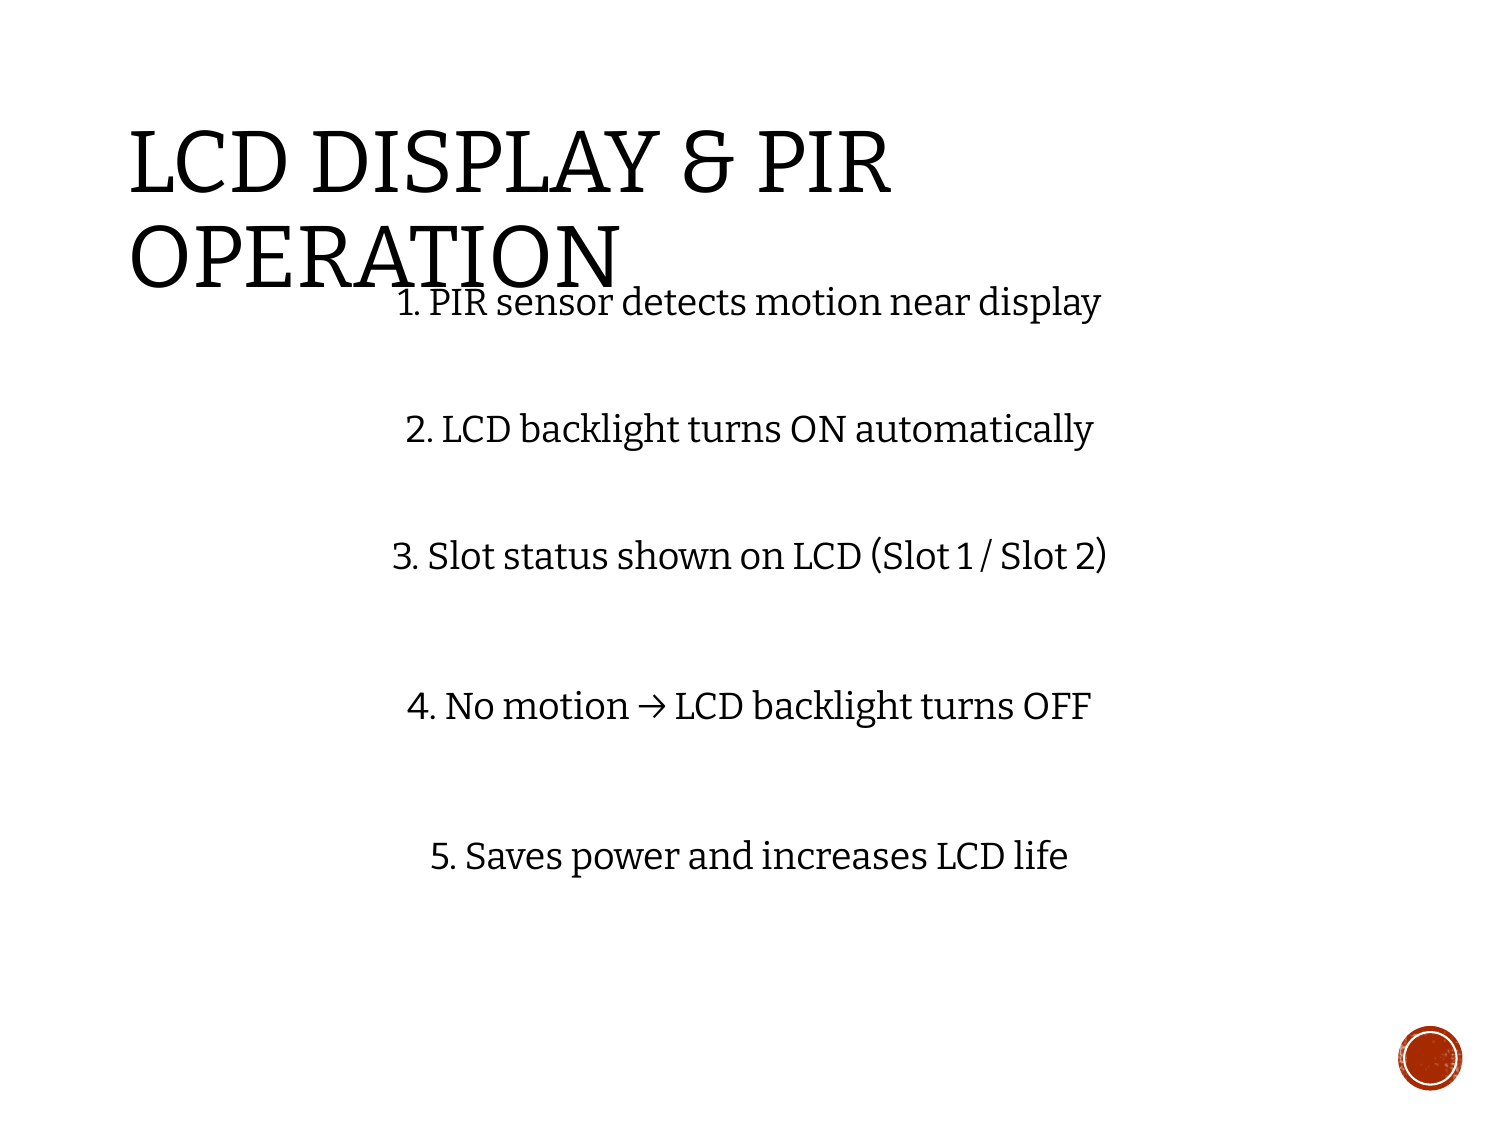

# LCD Display & PIR Operation
1. PIR sensor detects motion near display
2. LCD backlight turns ON automatically
3. Slot status shown on LCD (Slot 1 / Slot 2)
4. No motion → LCD backlight turns OFF
5. Saves power and increases LCD life